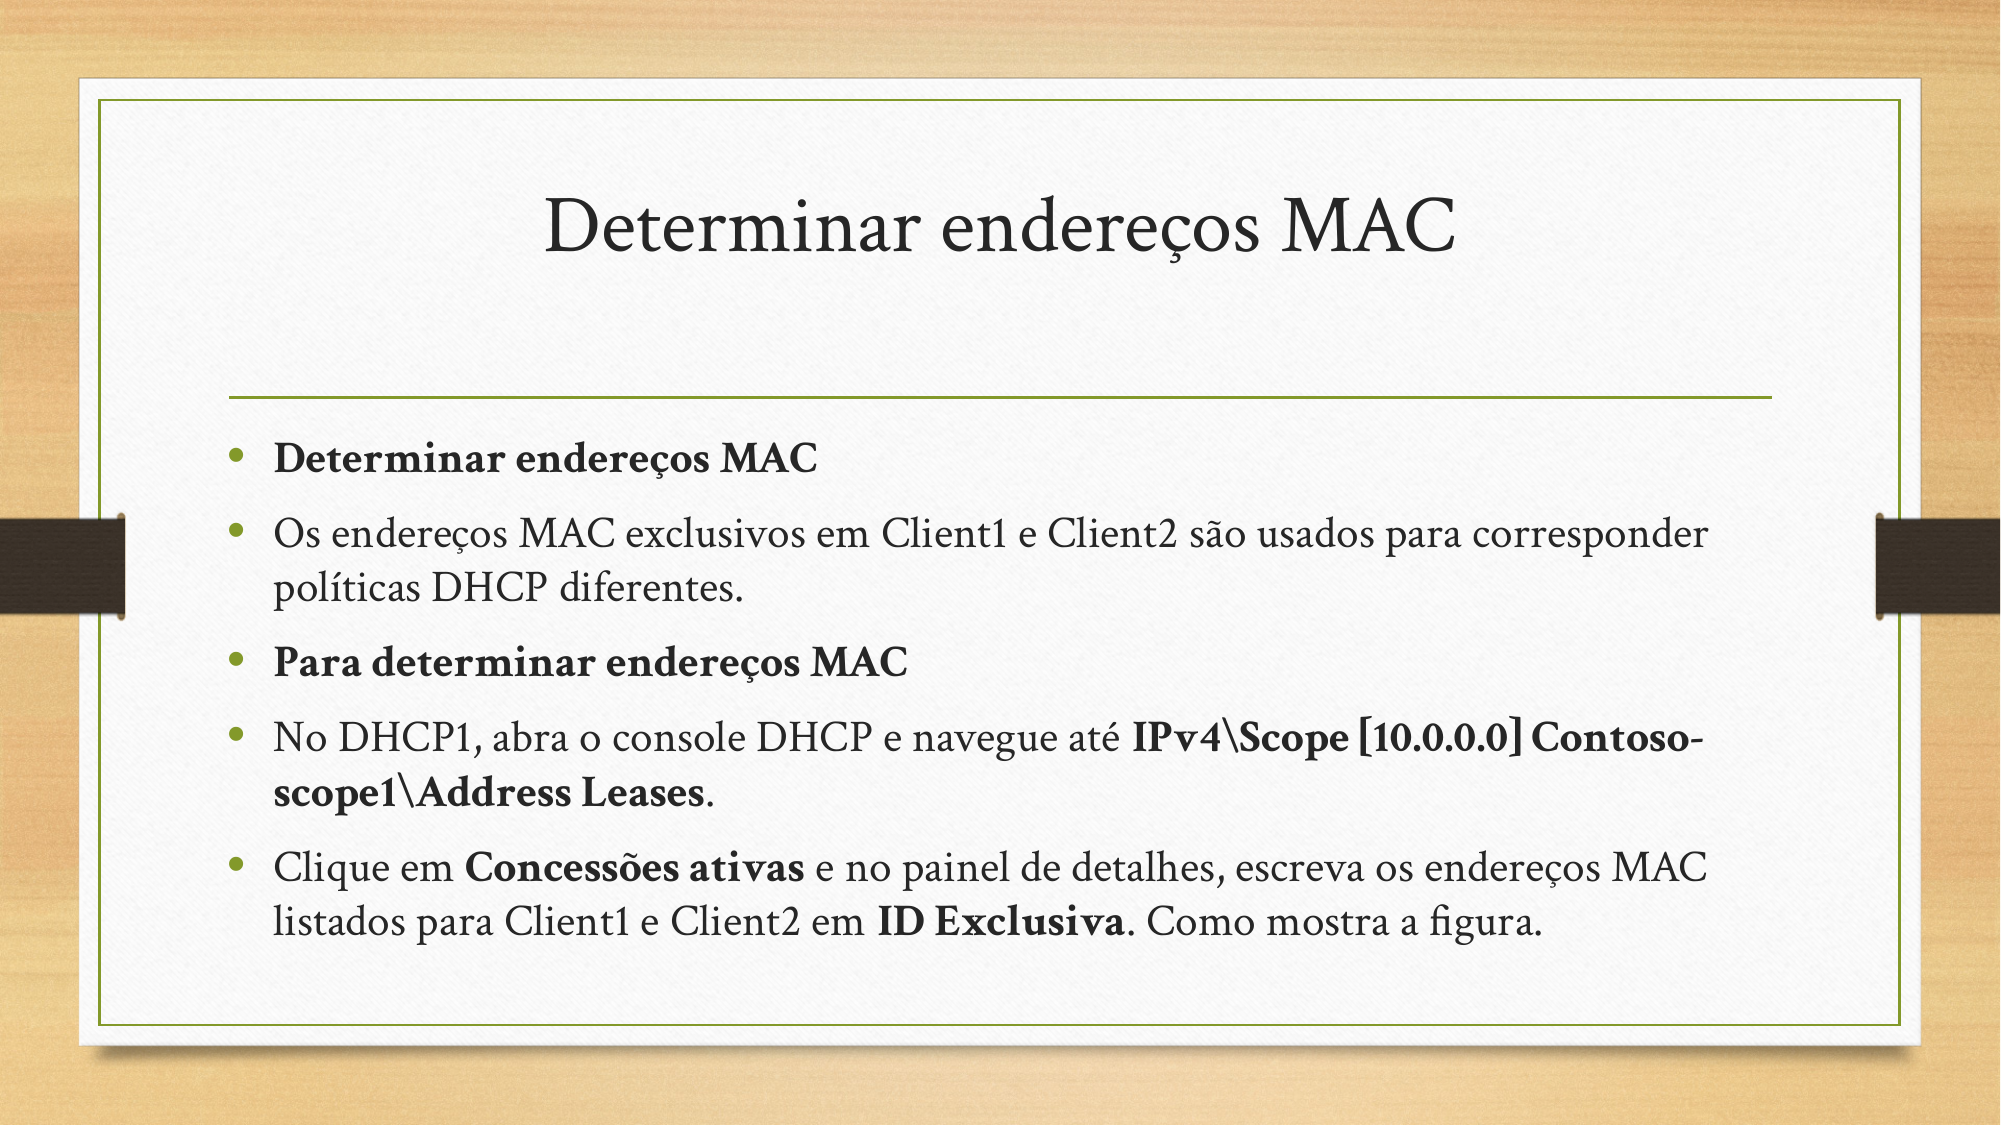

# Determinar endereços MAC
Determinar endereços MAC
Os endereços MAC exclusivos em Client1 e Client2 são usados para corresponder políticas DHCP diferentes.
Para determinar endereços MAC
No DHCP1, abra o console DHCP e navegue até IPv4\Scope [10.0.0.0] Contoso-scope1\Address Leases.
Clique em Concessões ativas e no painel de detalhes, escreva os endereços MAC listados para Client1 e Client2 em ID Exclusiva. Como mostra a figura.